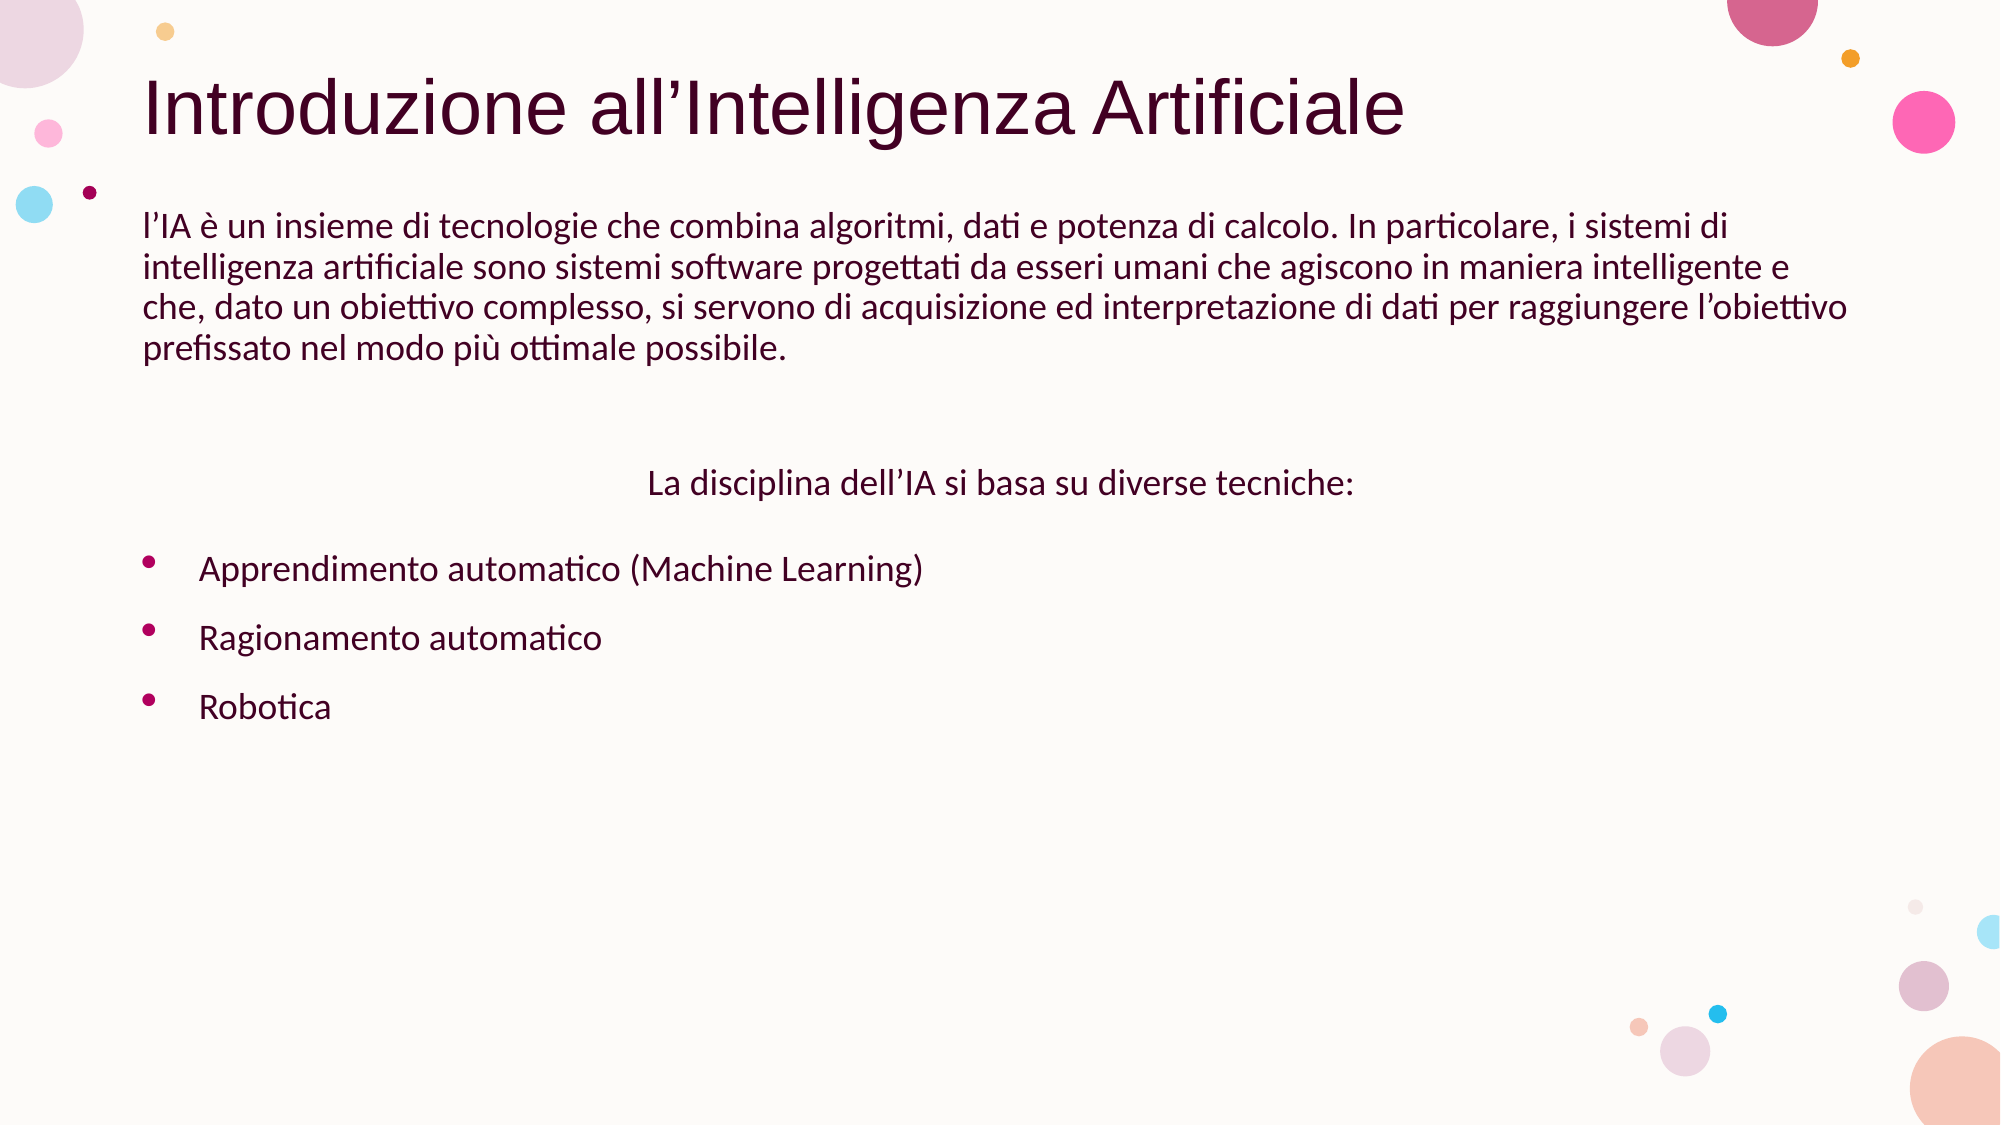

# Introduzione all’Intelligenza Artificiale
l’IA è un insieme di tecnologie che combina algoritmi, dati e potenza di calcolo. In particolare, i sistemi di intelligenza artificiale sono sistemi software progettati da esseri umani che agiscono in maniera intelligente e che, dato un obiettivo complesso, si servono di acquisizione ed interpretazione di dati per raggiungere l’obiettivo prefissato nel modo più ottimale possibile.

La disciplina dell’IA si basa su diverse tecniche:
Apprendimento automatico (Machine Learning)
Ragionamento automatico
Robotica